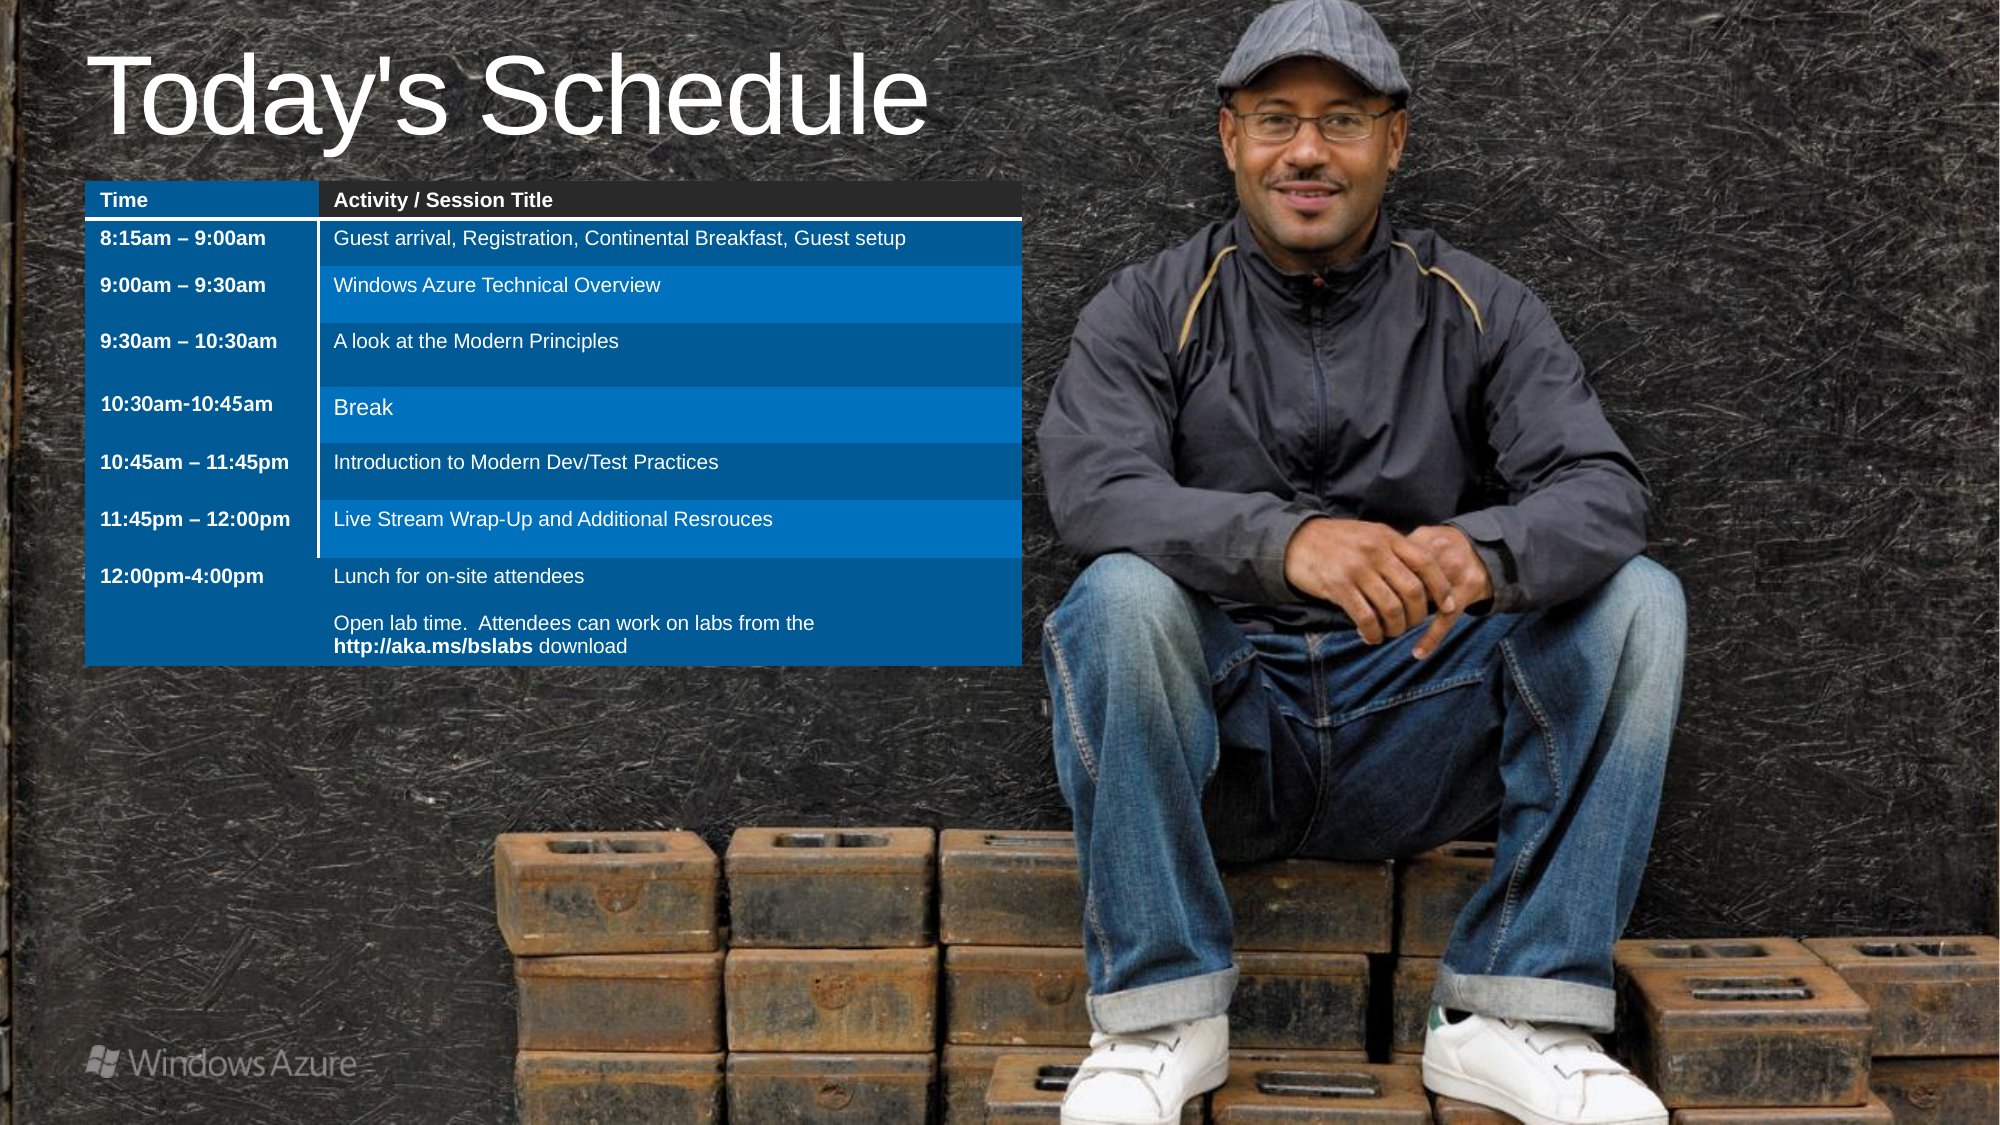

# Today's Schedule
| Time | Activity / Session Title |
| --- | --- |
| 8:15am – 9:00am | Guest arrival, Registration, Continental Breakfast, Guest setup |
| 9:00am – 9:30am | Windows Azure Technical Overview |
| 9:30am – 10:30am | A look at the Modern Principles |
| 10:30am-10:45am | Break |
| 10:45am – 11:45pm | Introduction to Modern Dev/Test Practices |
| 11:45pm – 12:00pm | Live Stream Wrap-Up and Additional Resrouces |
| 12:00pm-4:00pm | Lunch for on-site attendees Open lab time. Attendees can work on labs from the http://aka.ms/bslabs download |